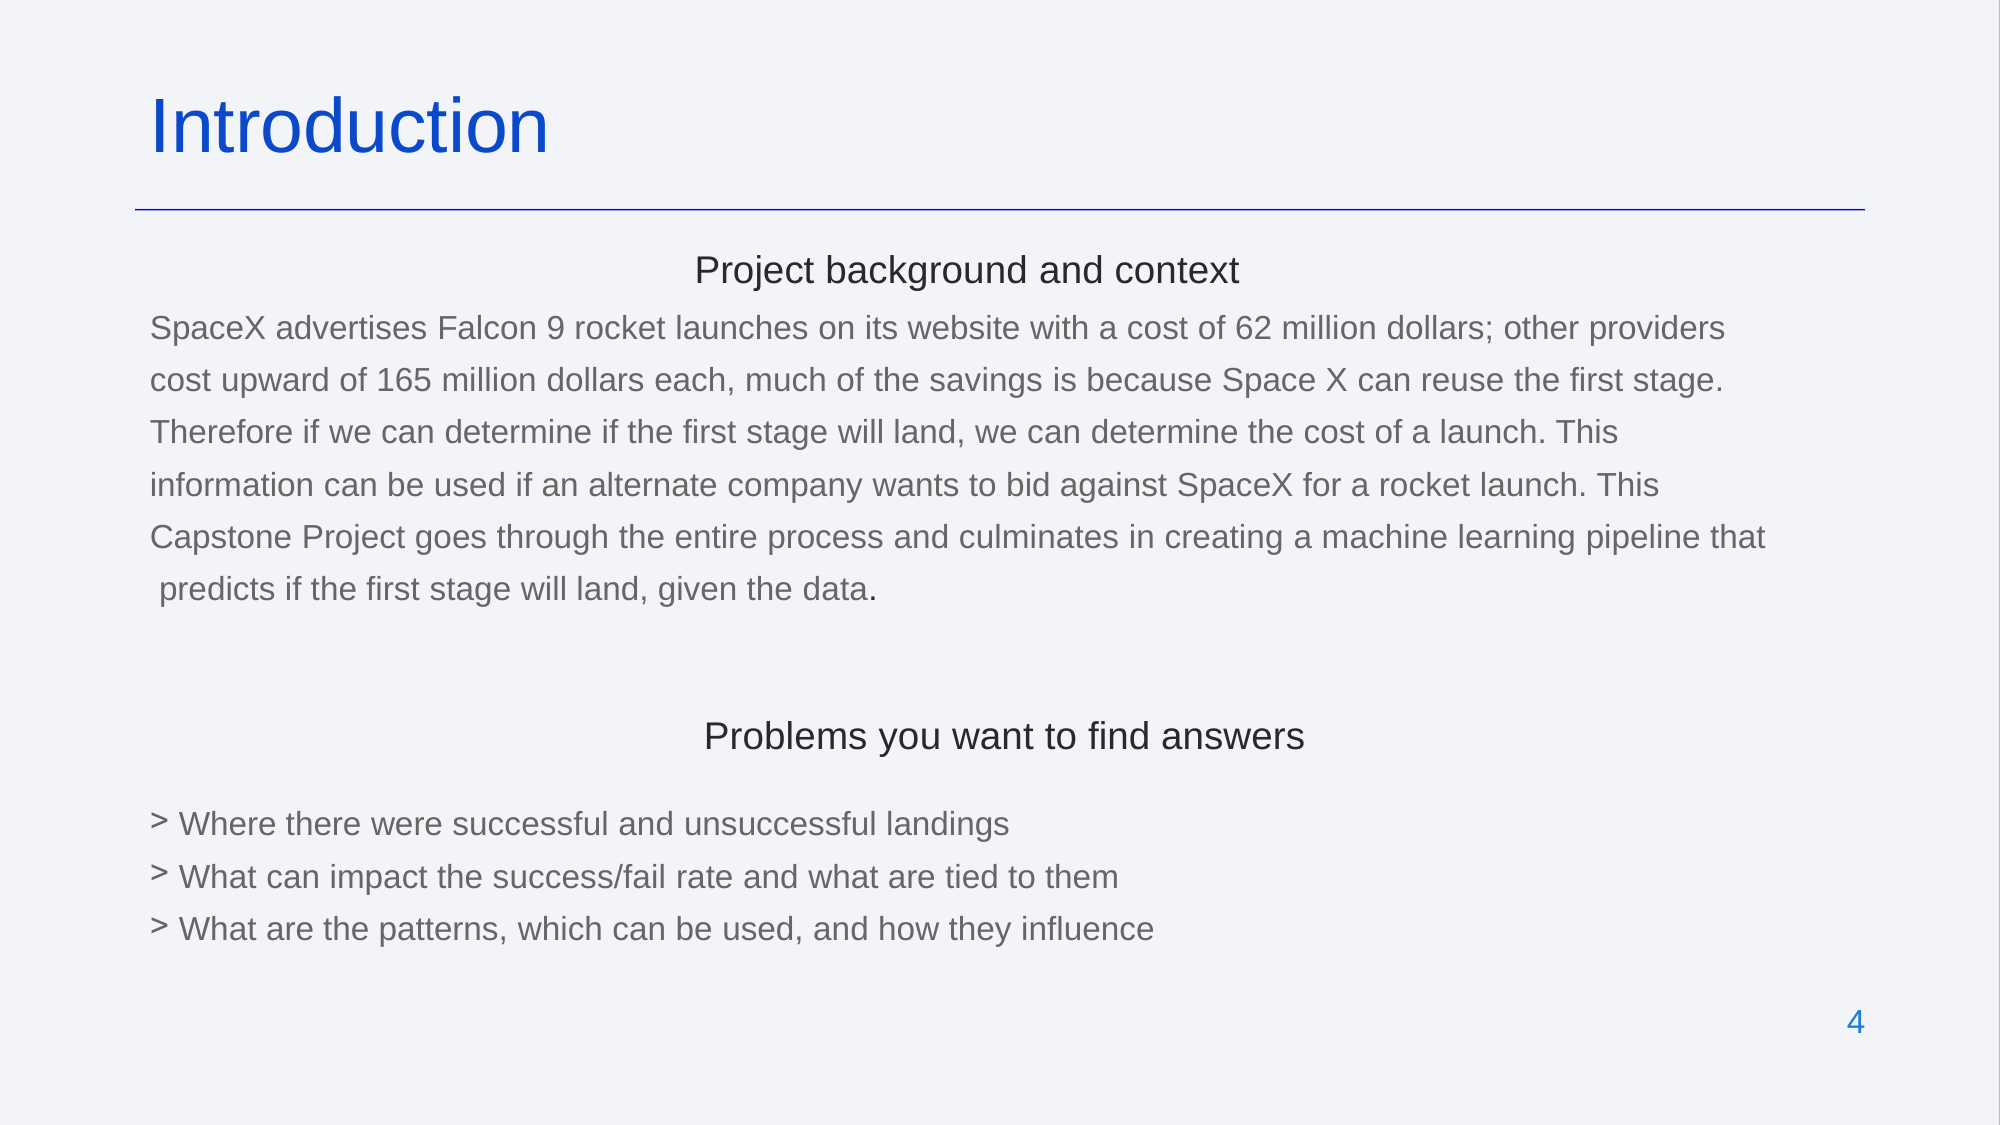

# Introduction
Project background and context
SpaceX advertises Falcon 9 rocket launches on its website with a cost of 62 million dollars; other providers  cost upward of 165 million dollars each, much of the savings is because Space X can reuse the first stage.  Therefore if we can determine if the first stage will land, we can determine the cost of a launch. This  information can be used if an alternate company wants to bid against SpaceX for a rocket launch. This  Capstone Project goes through the entire process and culminates in creating a machine learning pipeline that  predicts if the first stage will land, given the data.
Problems you want to find answers

Where there were successful and unsuccessful landings
What can impact the success/fail rate and what are tied to them
What are the patterns, which can be used, and how they influence
4